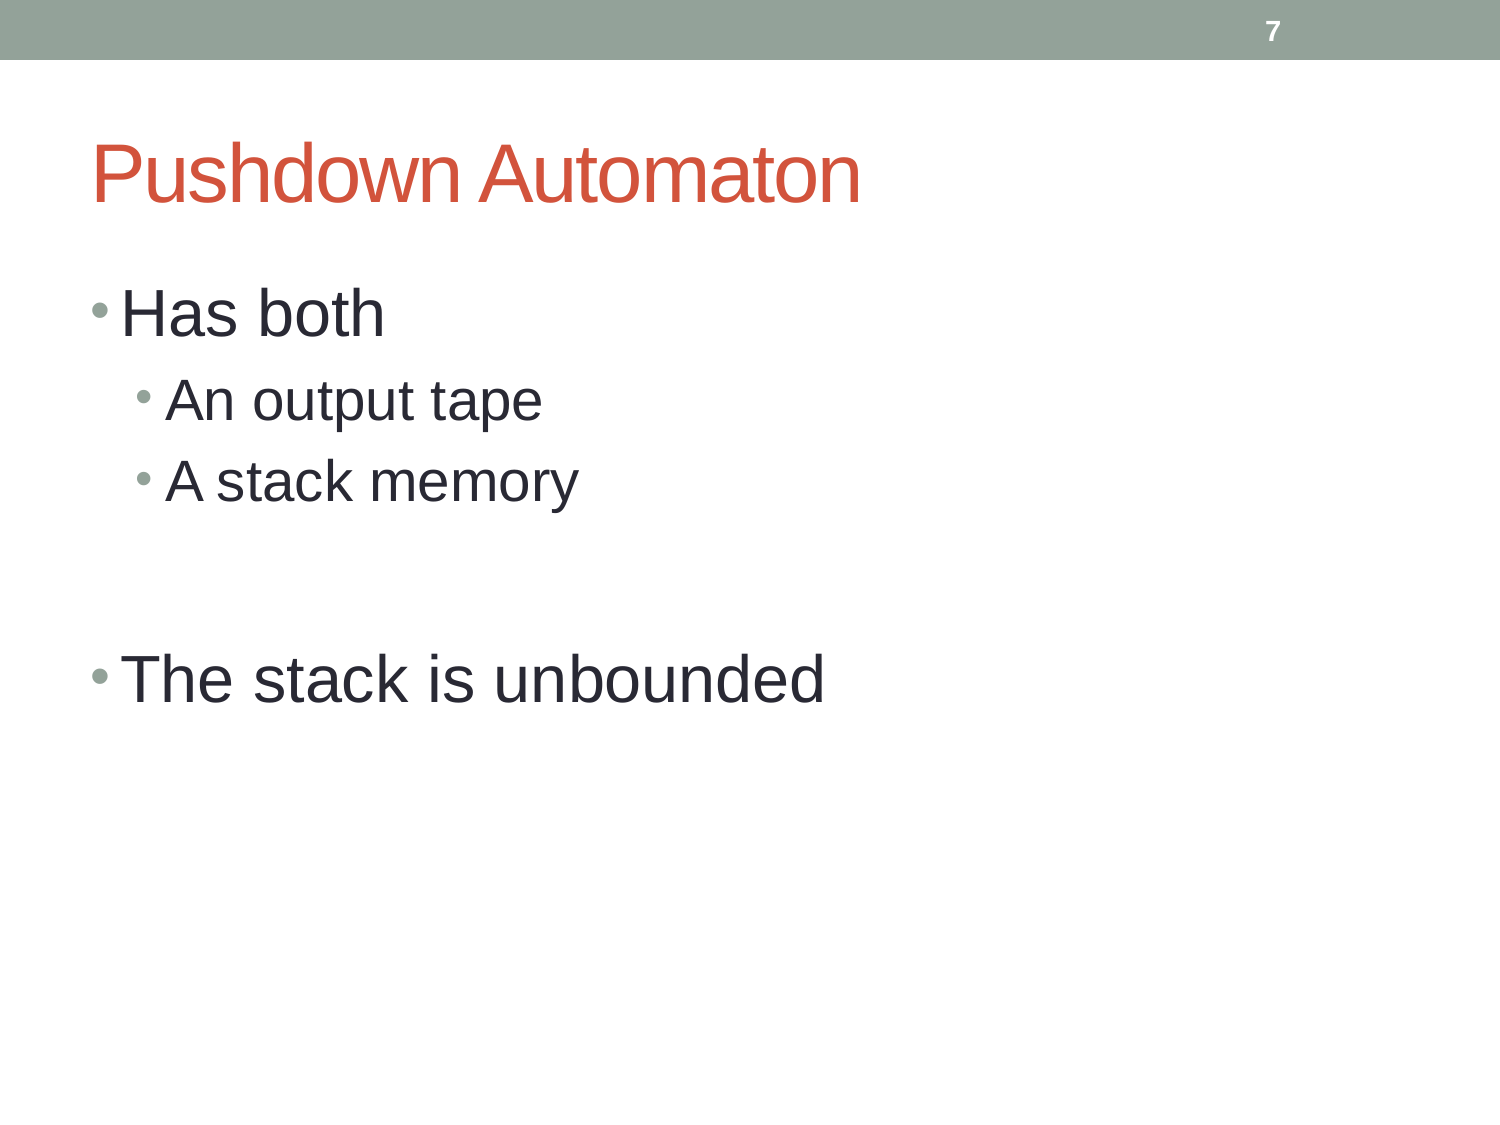

7
# Pushdown Automaton
Has both
An output tape
A stack memory

The stack is unbounded